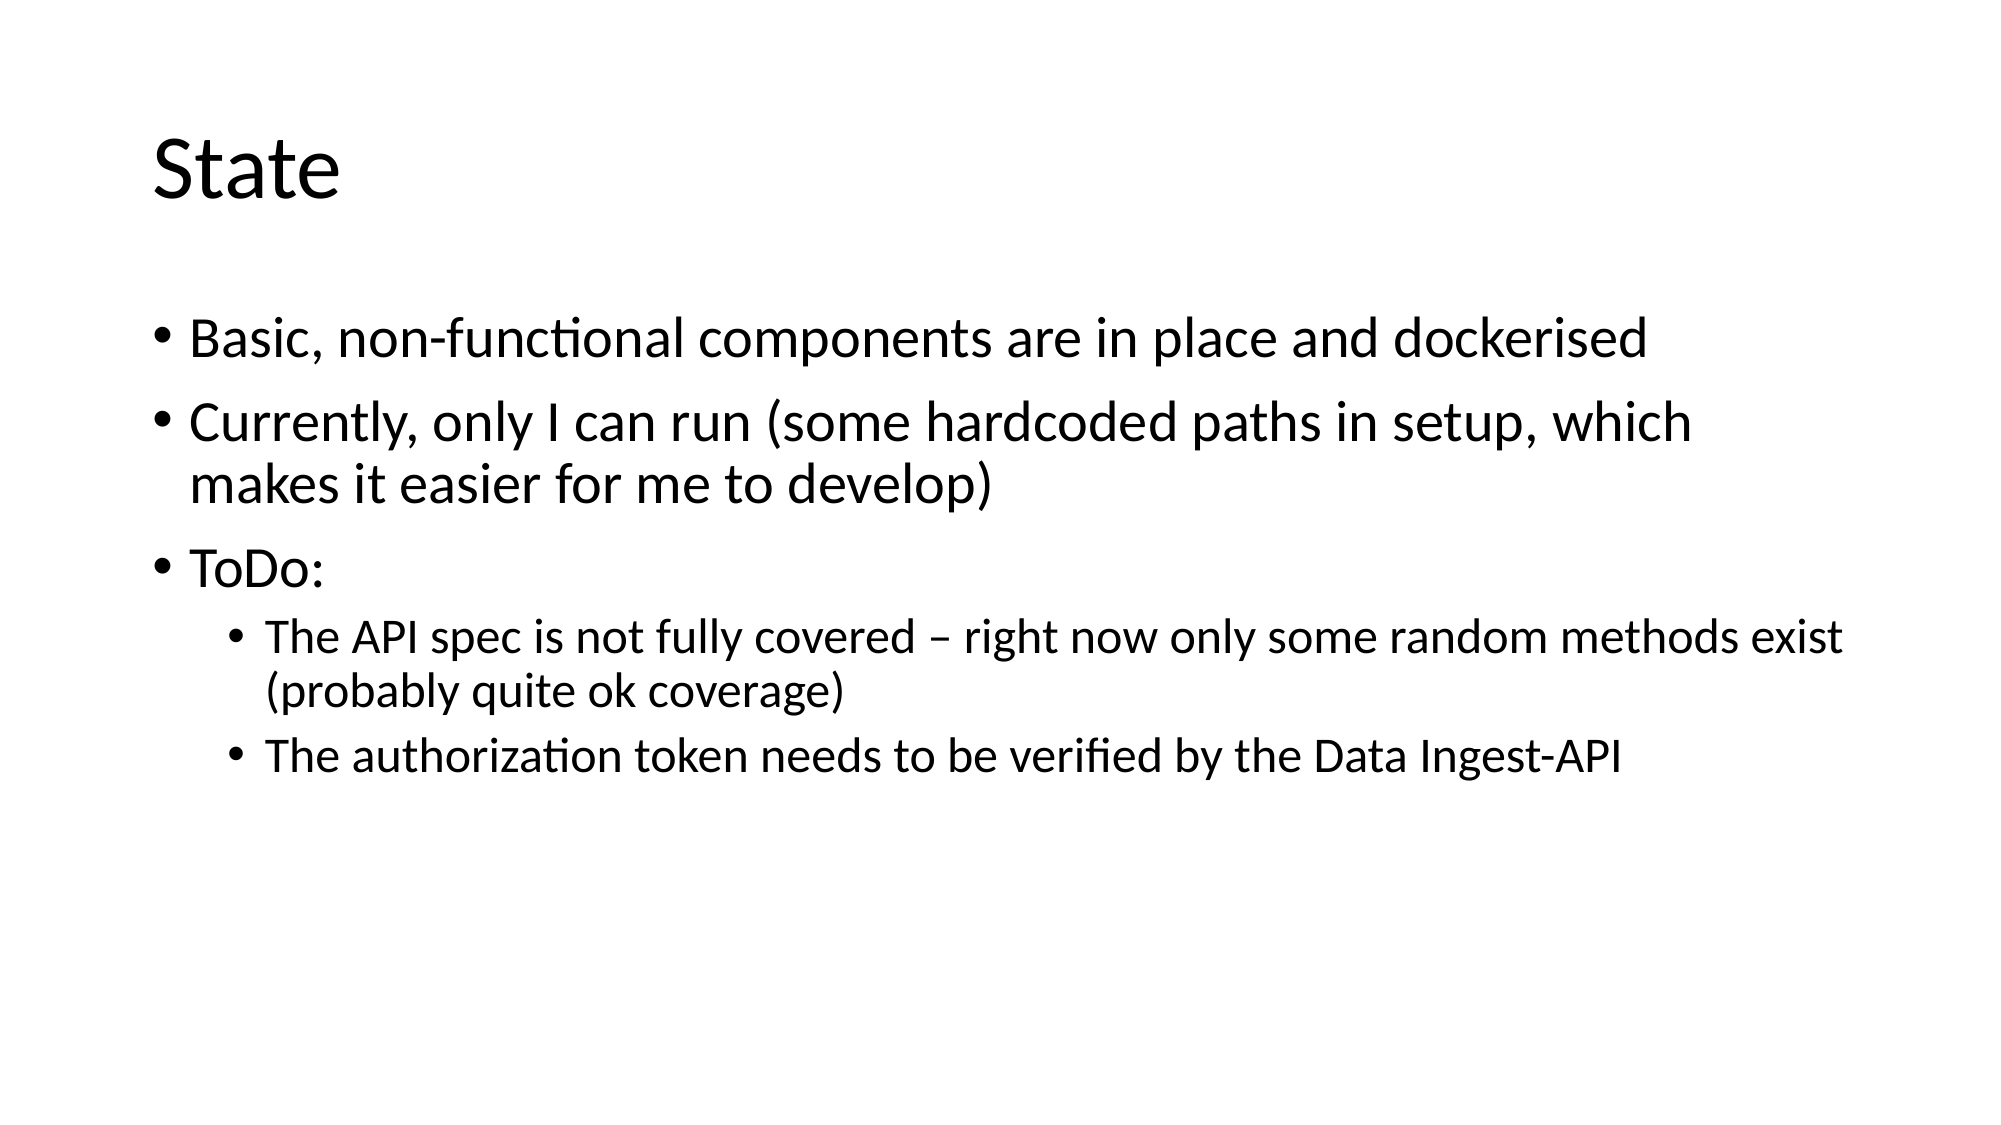

# State
Basic, non-functional components are in place and dockerised
Currently, only I can run (some hardcoded paths in setup, which makes it easier for me to develop)
ToDo:
The API spec is not fully covered – right now only some random methods exist (probably quite ok coverage)
The authorization token needs to be verified by the Data Ingest-API